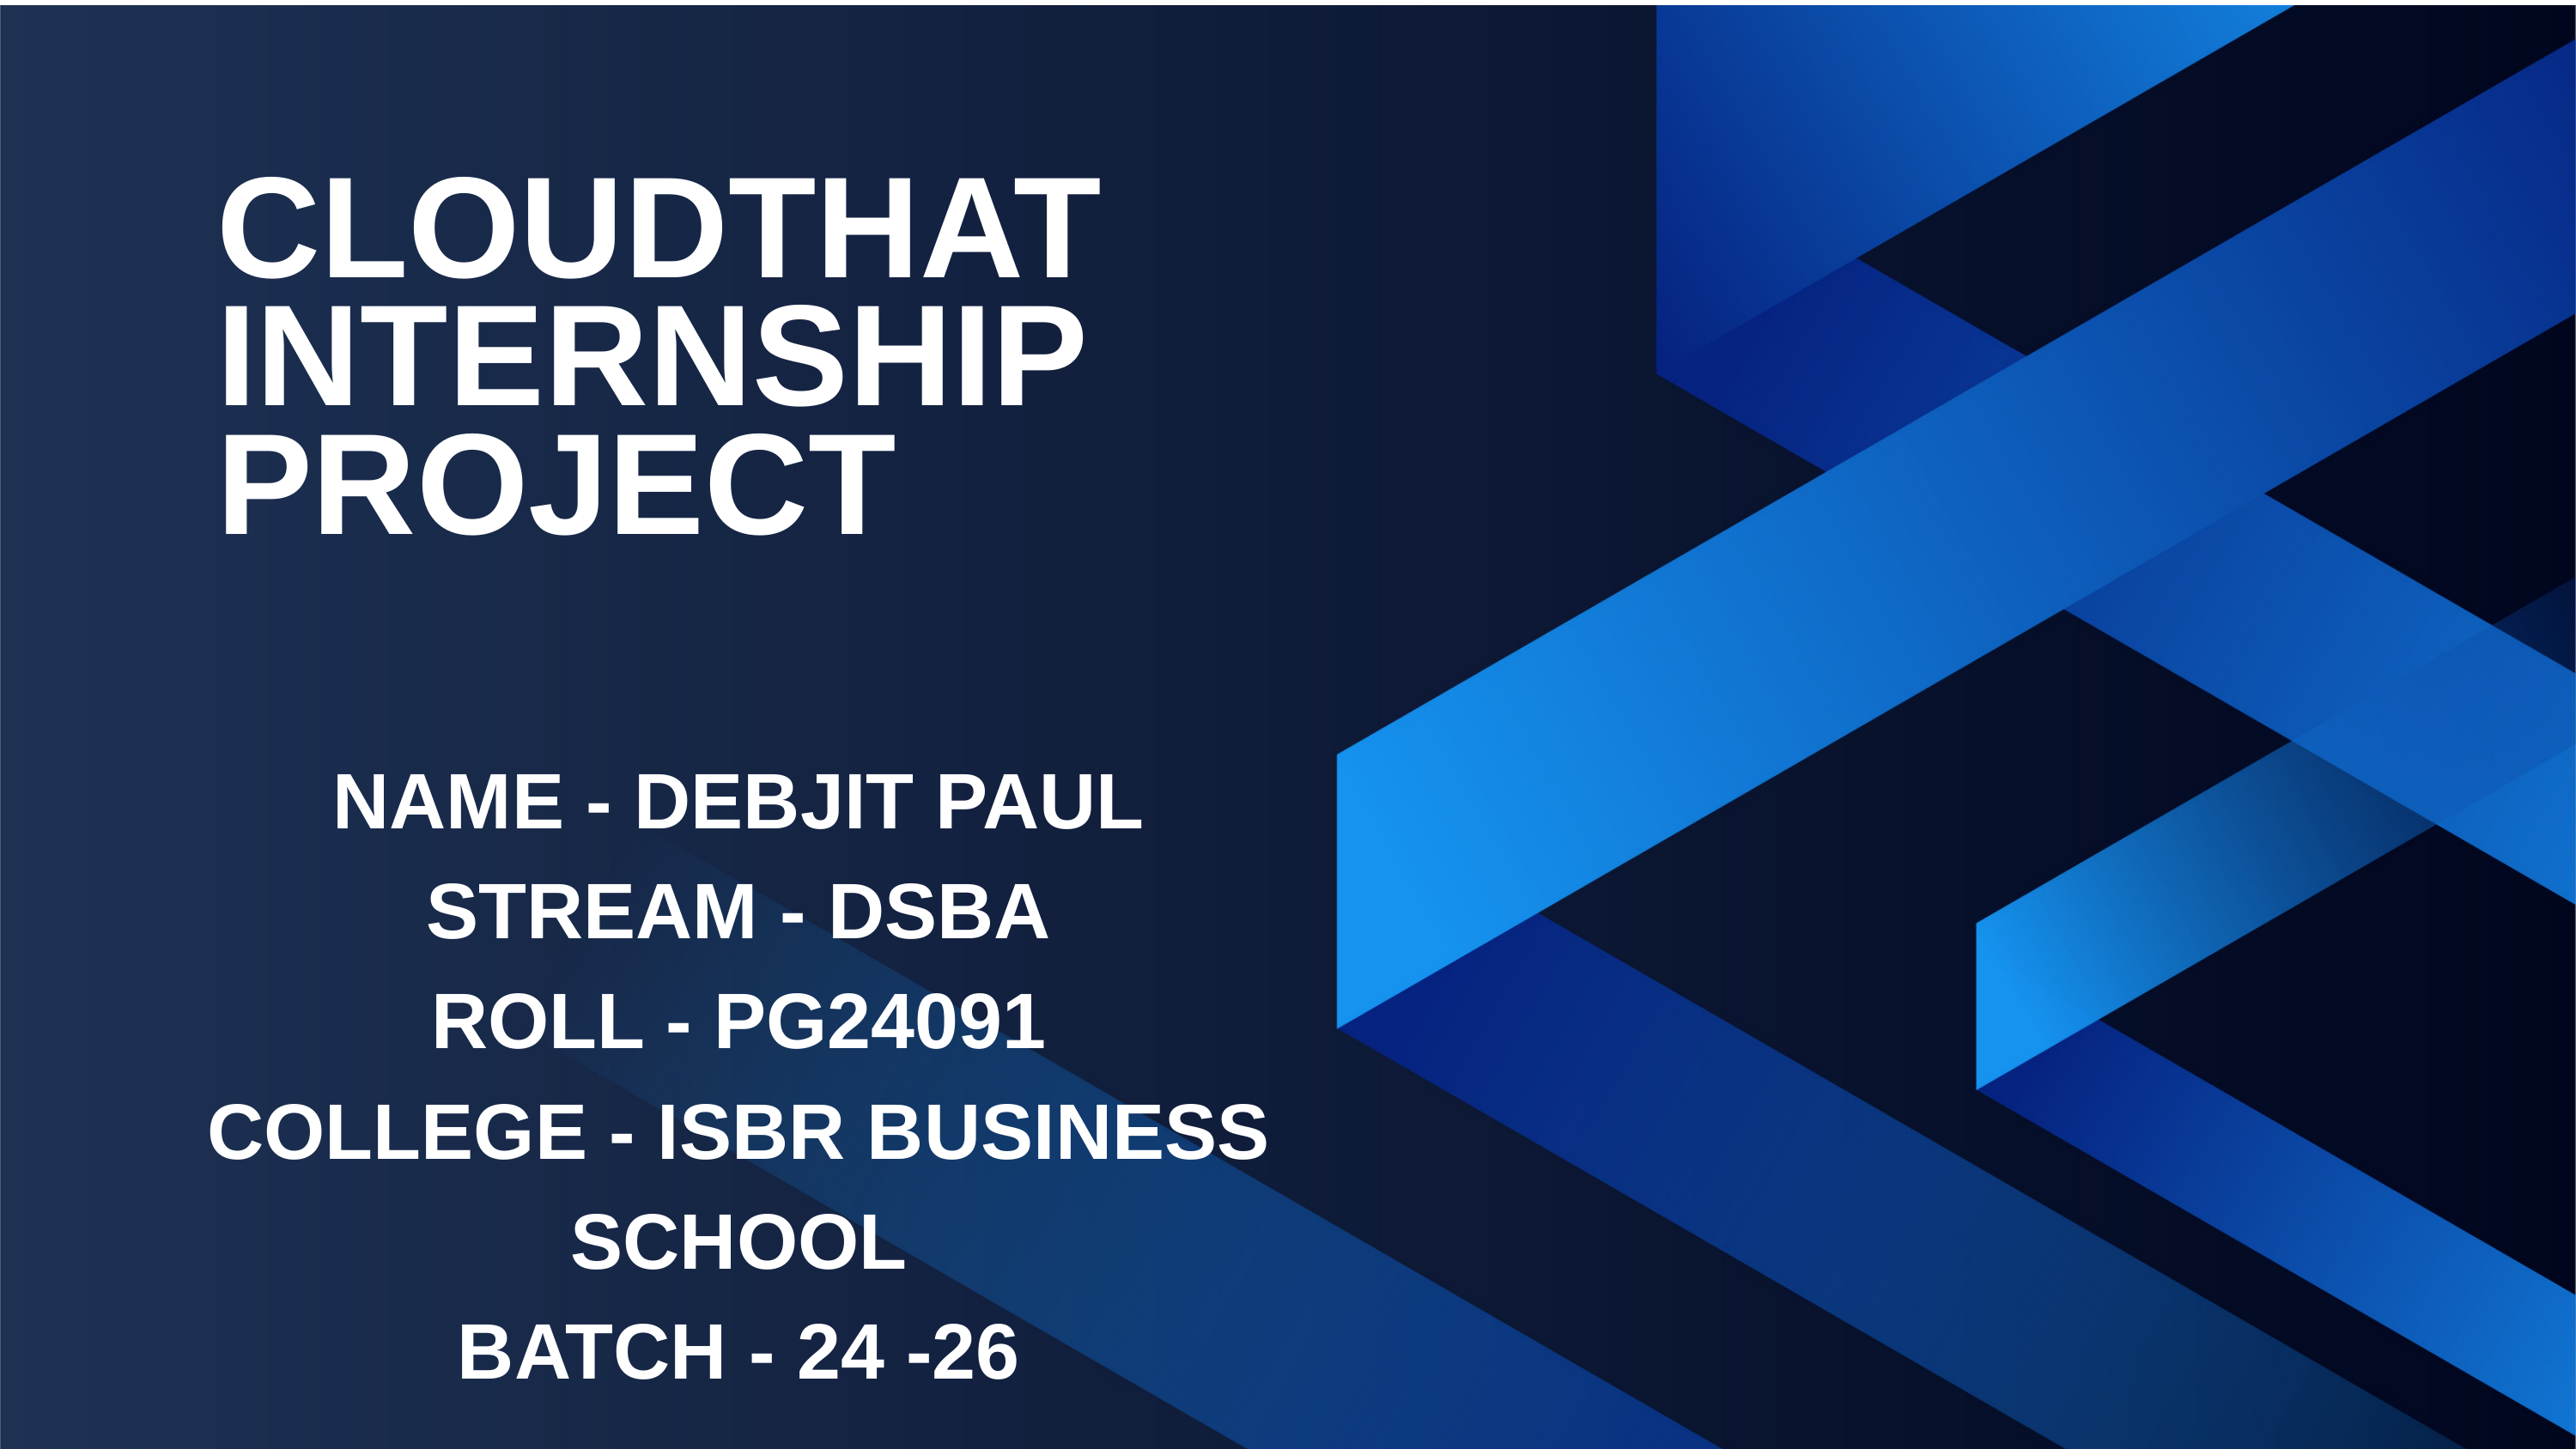

CLOUDTHAT INTERNSHIP PROJECT
NAME - DEBJIT PAUL
STREAM - DSBA
ROLL - PG24091
COLLEGE - ISBR BUSINESS SCHOOL
BATCH - 24 -26